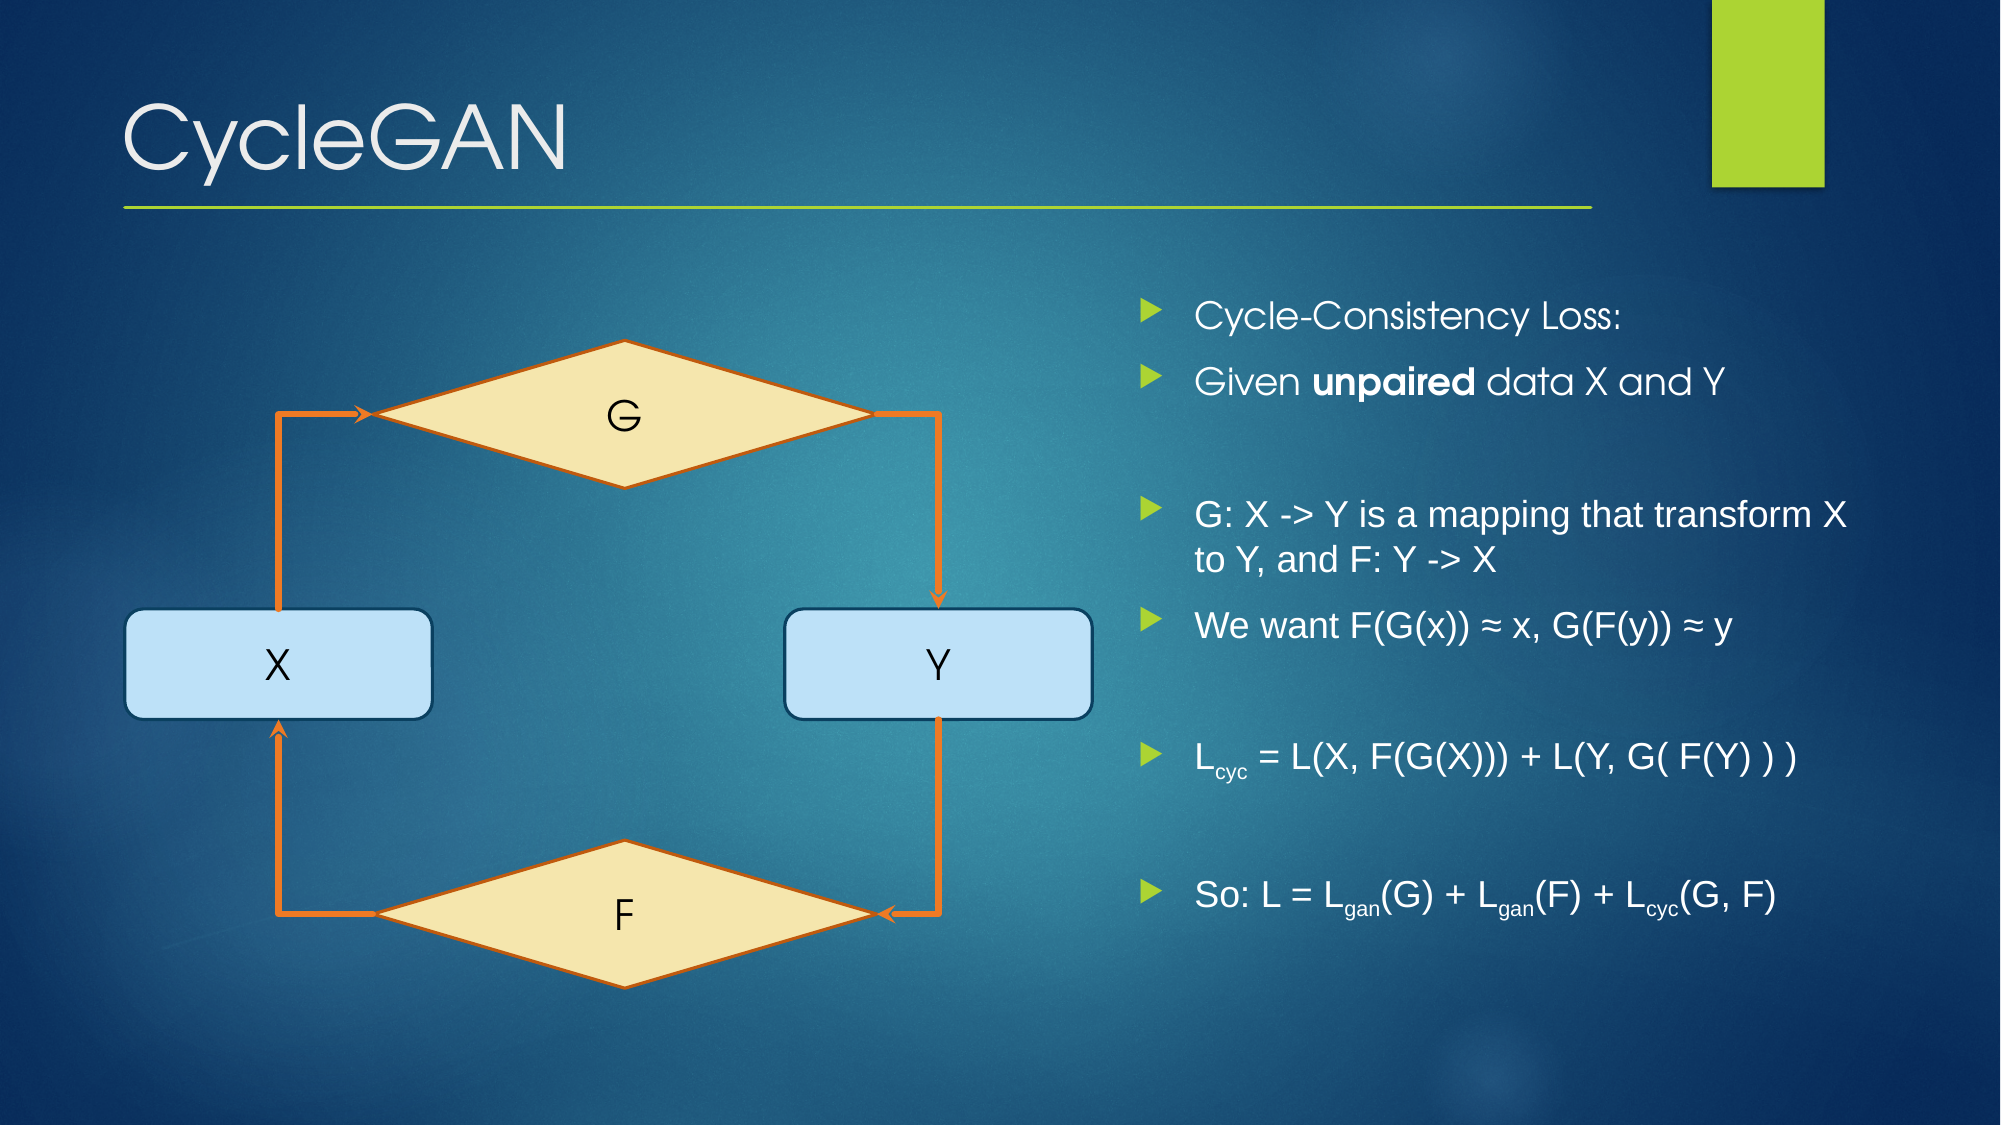

# CycleGAN
Cycle-Consistency Loss:
Given unpaired data X and Y

G: X -> Y is a mapping that transform X to Y, and F: Y -> X
We want F(G(x)) ≈ x, G(F(y)) ≈ y

Lcyc = L(X, F(G(X))) + L(Y, G( F(Y) ) )

So: L = Lgan(G) + Lgan(F) + Lcyc(G, F)
G
X
Y
F